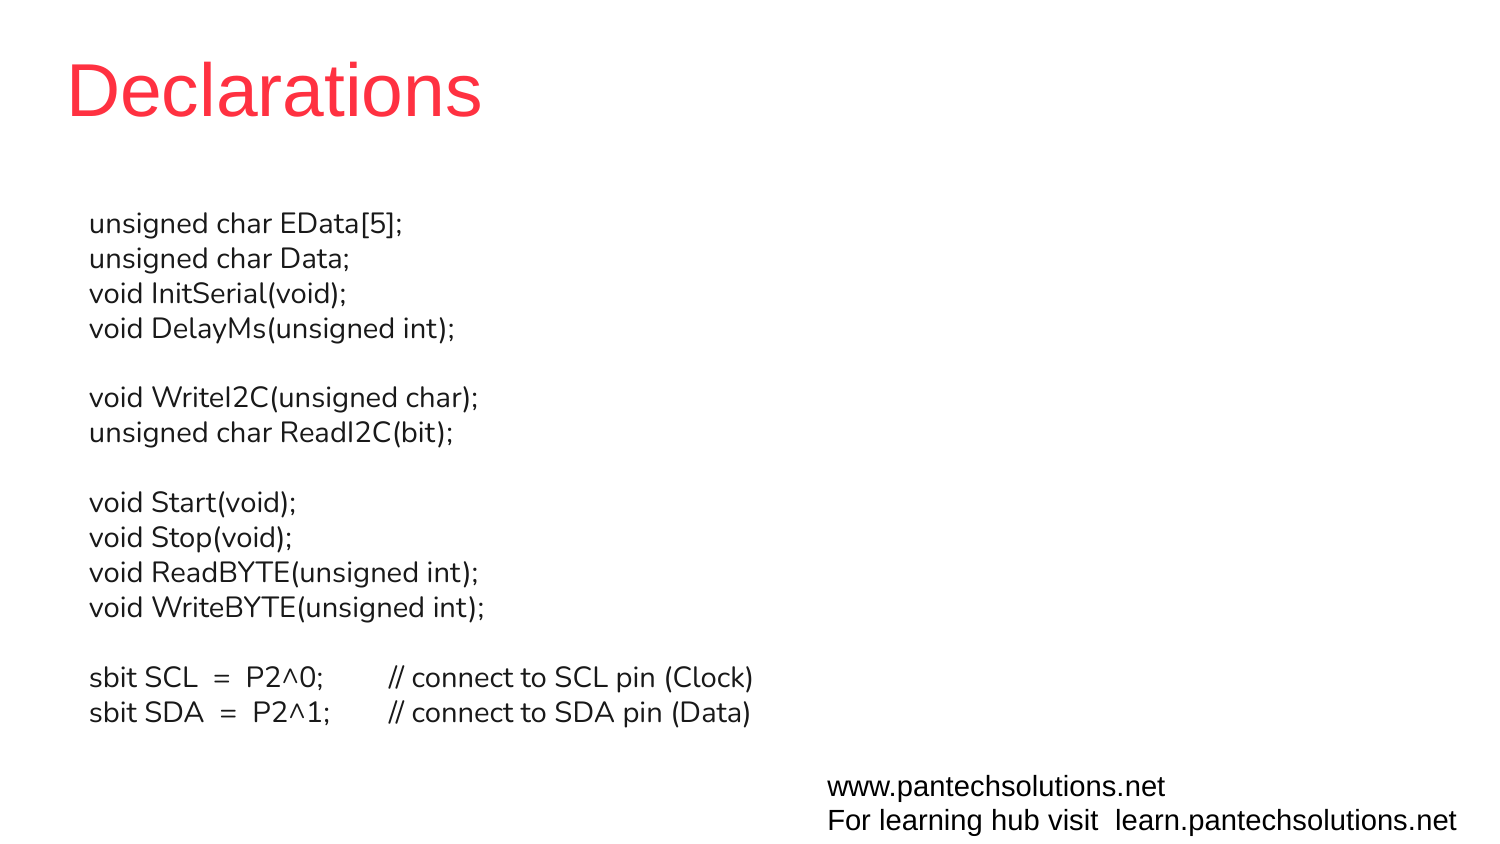

# Declarations
unsigned char EData[5];
unsigned char Data;
void InitSerial(void);
void DelayMs(unsigned int);

void WriteI2C(unsigned char);
unsigned char ReadI2C(bit);

void Start(void);
void Stop(void);
void ReadBYTE(unsigned int);
void WriteBYTE(unsigned int);

sbit SCL  =  P2^0;	// connect to SCL pin (Clock)
sbit SDA  =  P2^1;	// connect to SDA pin (Data)
www.pantechsolutions.net
For learning hub visit  learn.pantechsolutions.net